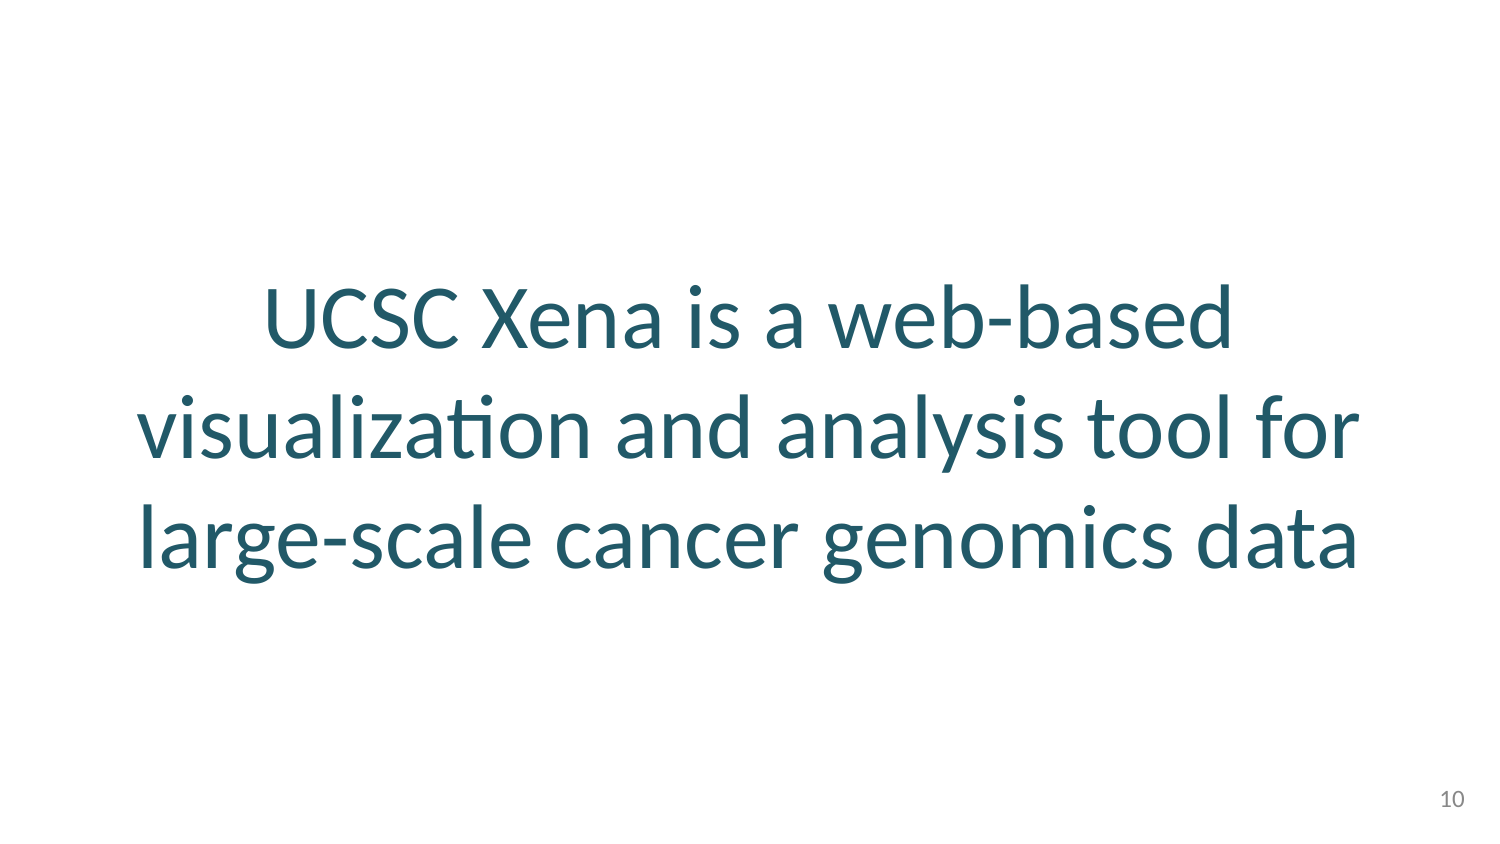

# UCSC Xena is a web-based visualization and analysis tool for large-scale cancer genomics data
10